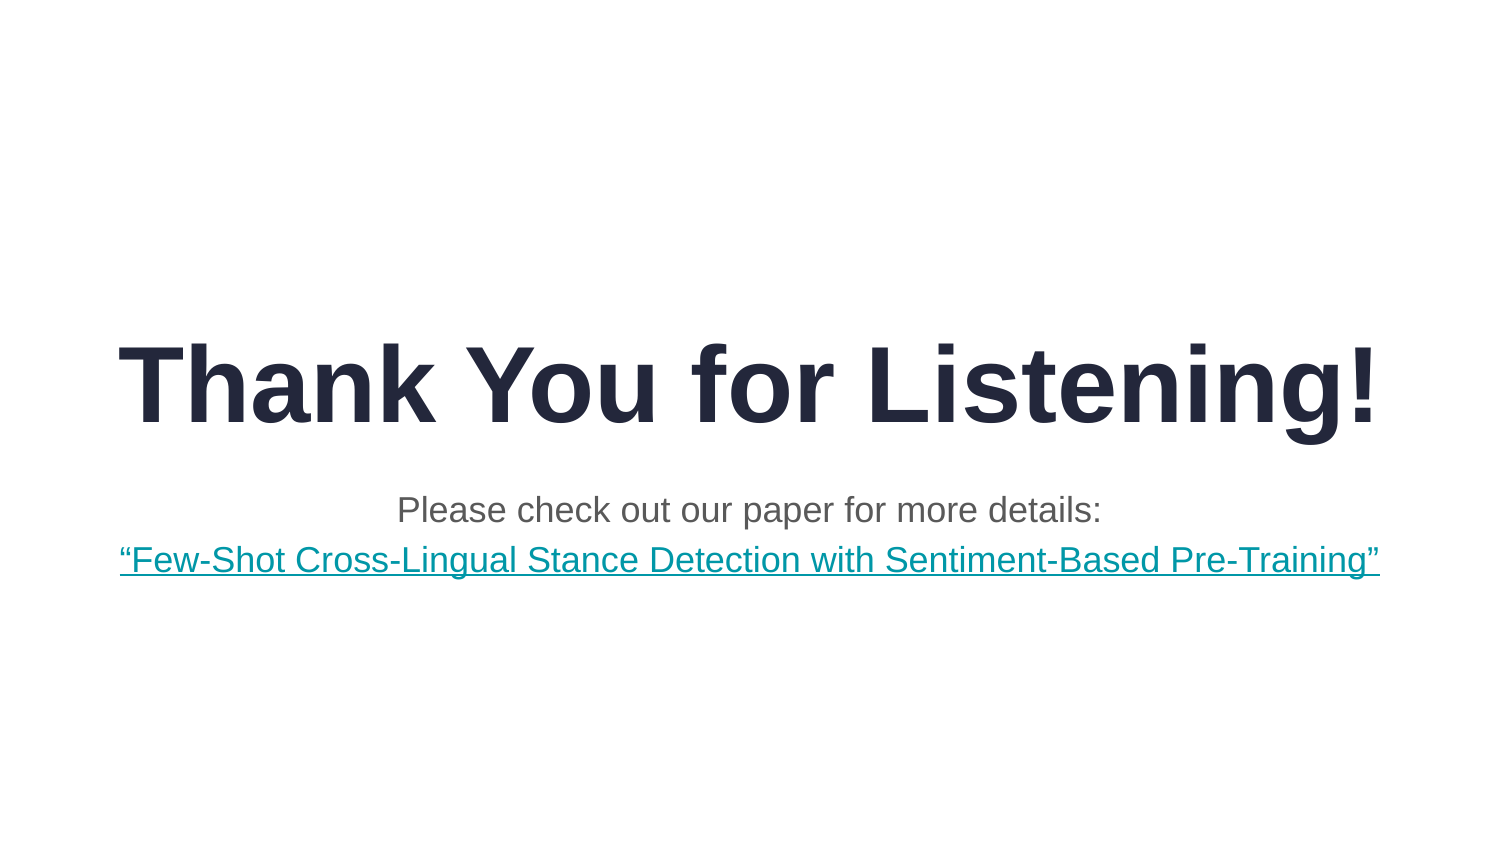

# Thank You for Listening!
Please check out our paper for more details:
“Few-Shot Cross-Lingual Stance Detection with Sentiment-Based Pre-Training”